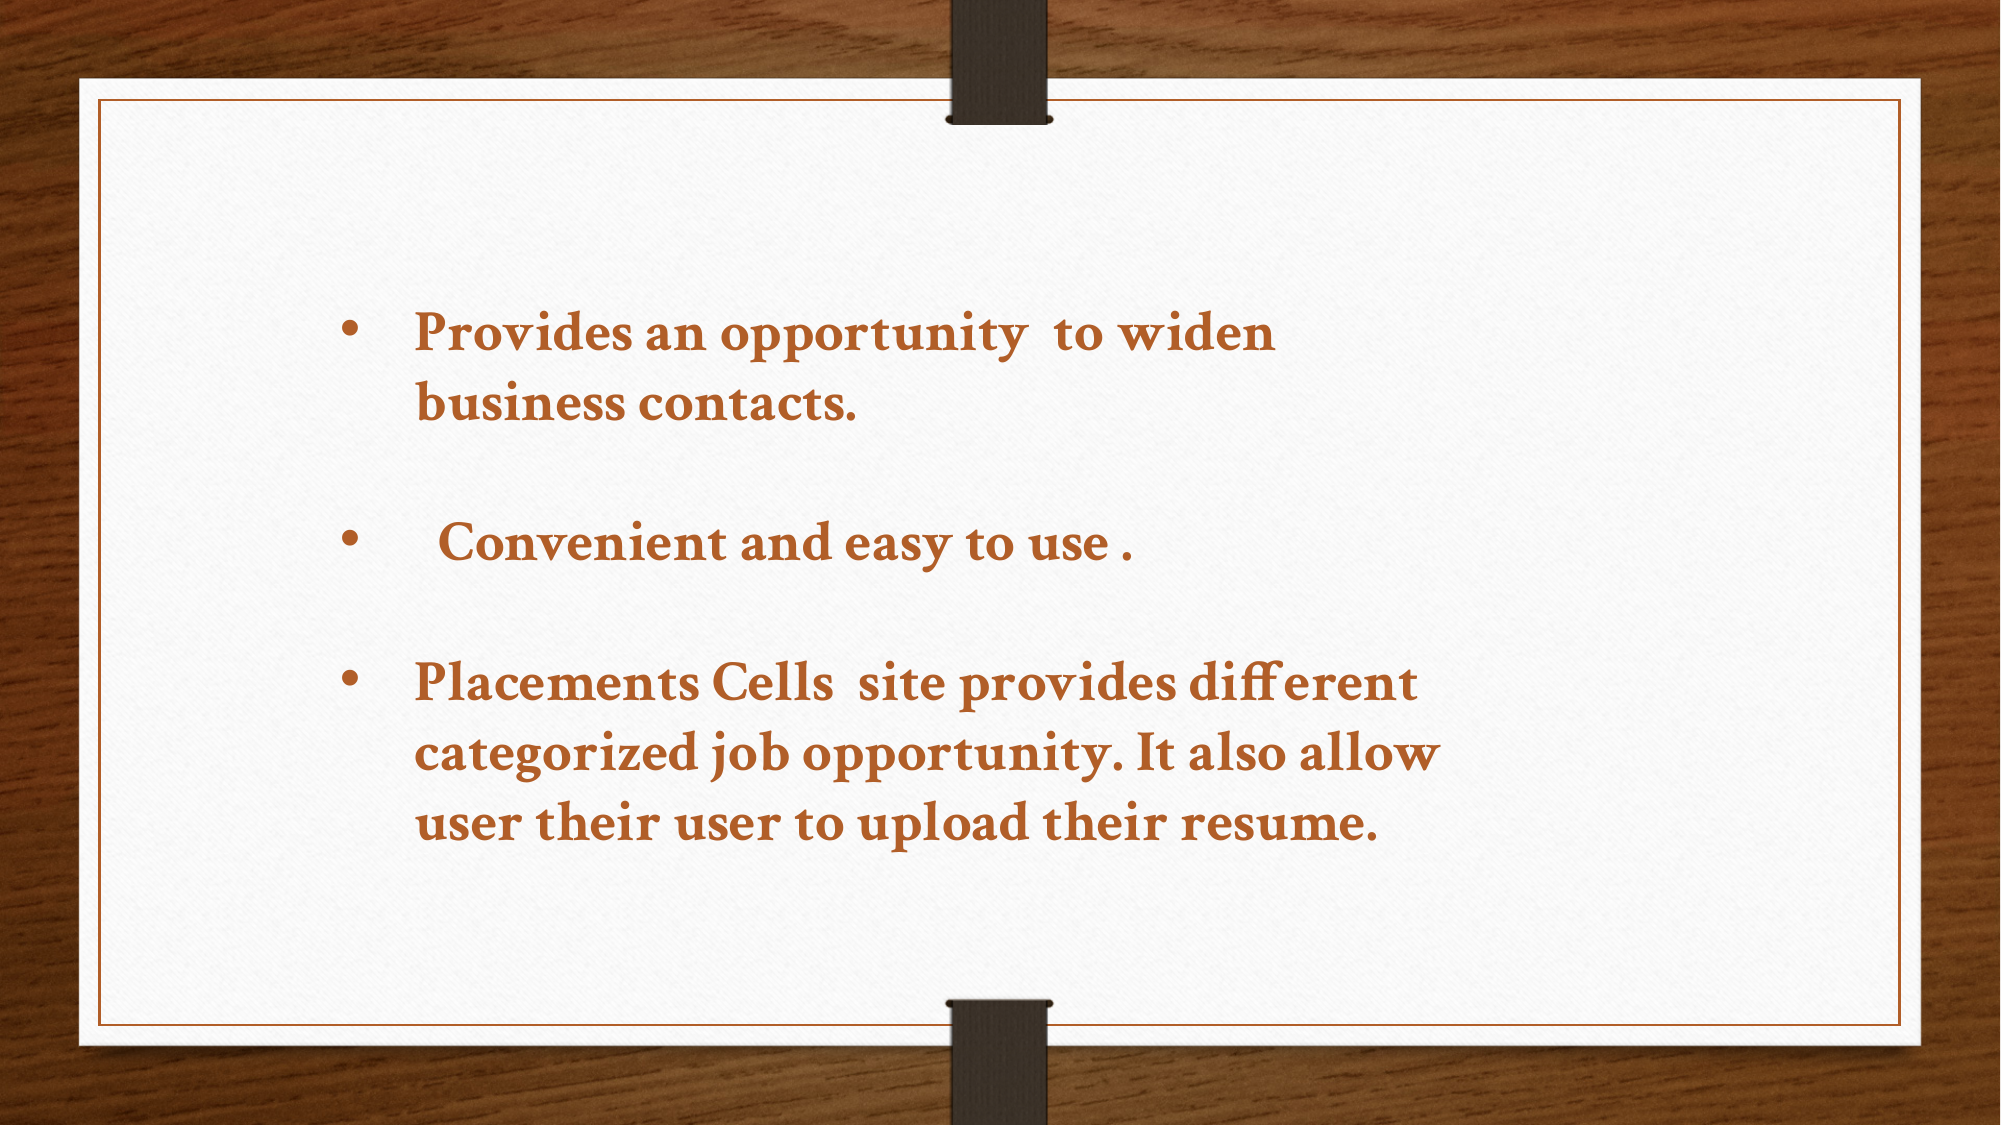

Provides an opportunity  to widen business contacts.

  Convenient and easy to use .

Placements Cells  site provides different categorized job opportunity. It also allow user their user to upload their resume.